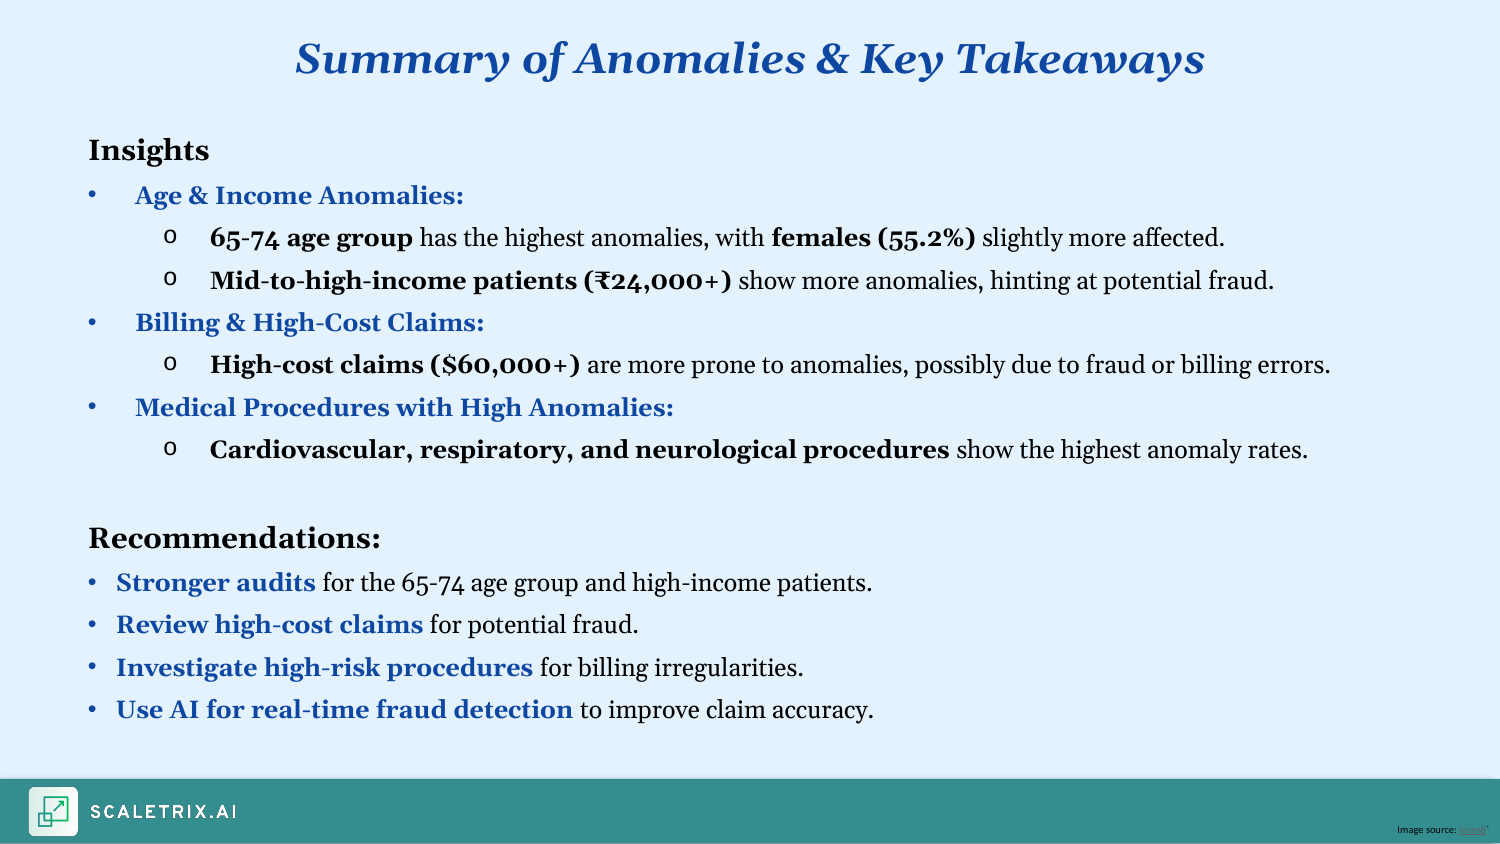

Summary of Anomalies & Key Takeaways
Insights
Age & Income Anomalies:
65-74 age group has the highest anomalies, with females (55.2%) slightly more affected.
Mid-to-high-income patients (₹24,000+) show more anomalies, hinting at potential fraud.
Billing & High-Cost Claims:
High-cost claims ($60,000+) are more prone to anomalies, possibly due to fraud or billing errors.
Medical Procedures with High Anomalies:
Cardiovascular, respiratory, and neurological procedures show the highest anomaly rates.

Recommendations:
Stronger audits for the 65-74 age group and high-income patients.
Review high-cost claims for potential fraud.
Investigate high-risk procedures for billing irregularities.
Use AI for real-time fraud detection to improve claim accuracy.
Image source: icons8`